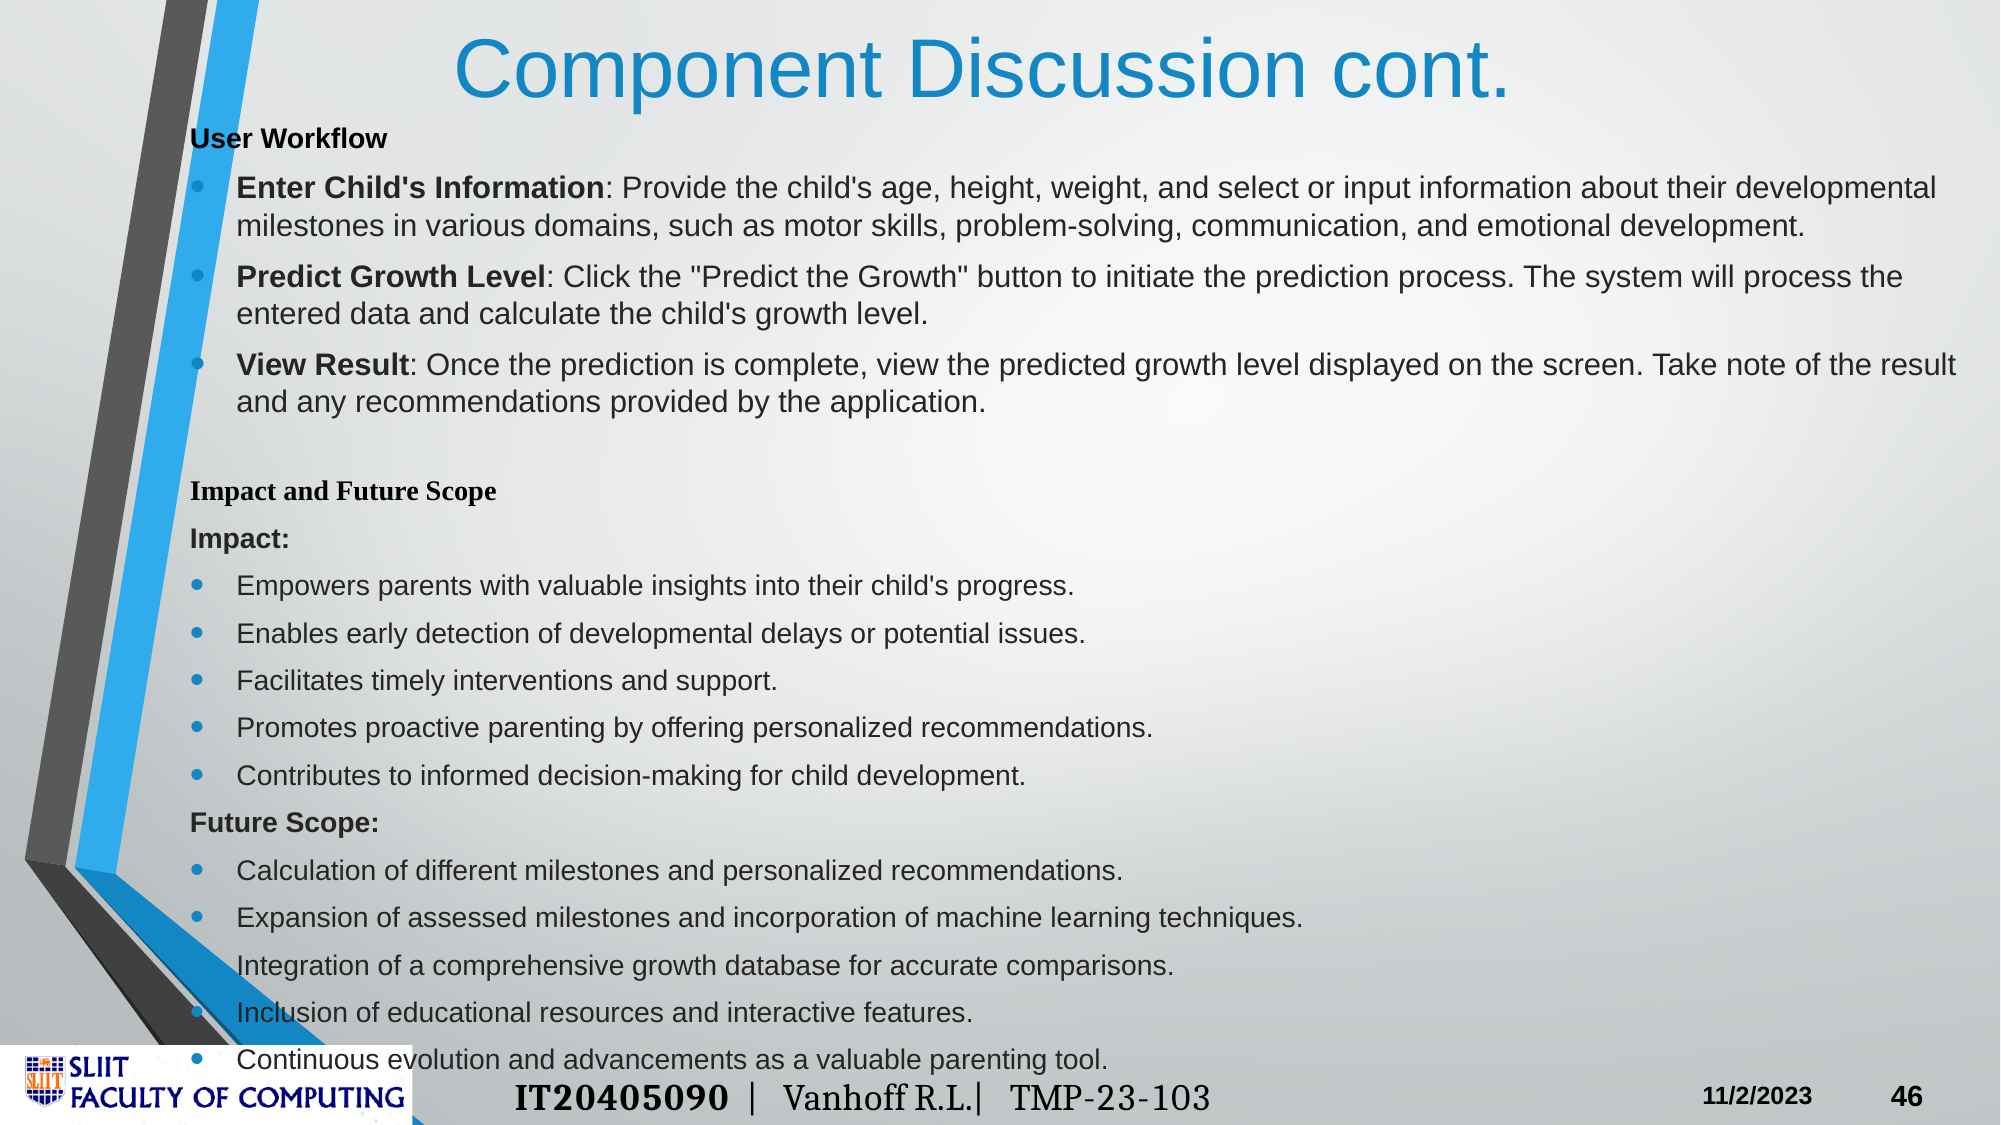

Component Discussion cont.
User Workflow
Enter Child's Information: Provide the child's age, height, weight, and select or input information about their developmental milestones in various domains, such as motor skills, problem-solving, communication, and emotional development.
Predict Growth Level: Click the "Predict the Growth" button to initiate the prediction process. The system will process the entered data and calculate the child's growth level.
View Result: Once the prediction is complete, view the predicted growth level displayed on the screen. Take note of the result and any recommendations provided by the application.

Impact and Future Scope
Impact:
Empowers parents with valuable insights into their child's progress.
Enables early detection of developmental delays or potential issues.
Facilitates timely interventions and support.
Promotes proactive parenting by offering personalized recommendations.
Contributes to informed decision-making for child development.
Future Scope:
Calculation of different milestones and personalized recommendations.
Expansion of assessed milestones and incorporation of machine learning techniques.
Integration of a comprehensive growth database for accurate comparisons.
Inclusion of educational resources and interactive features.
Continuous evolution and advancements as a valuable parenting tool.

IT20405090  |   Vanhoff R.L.|   TMP-23-103